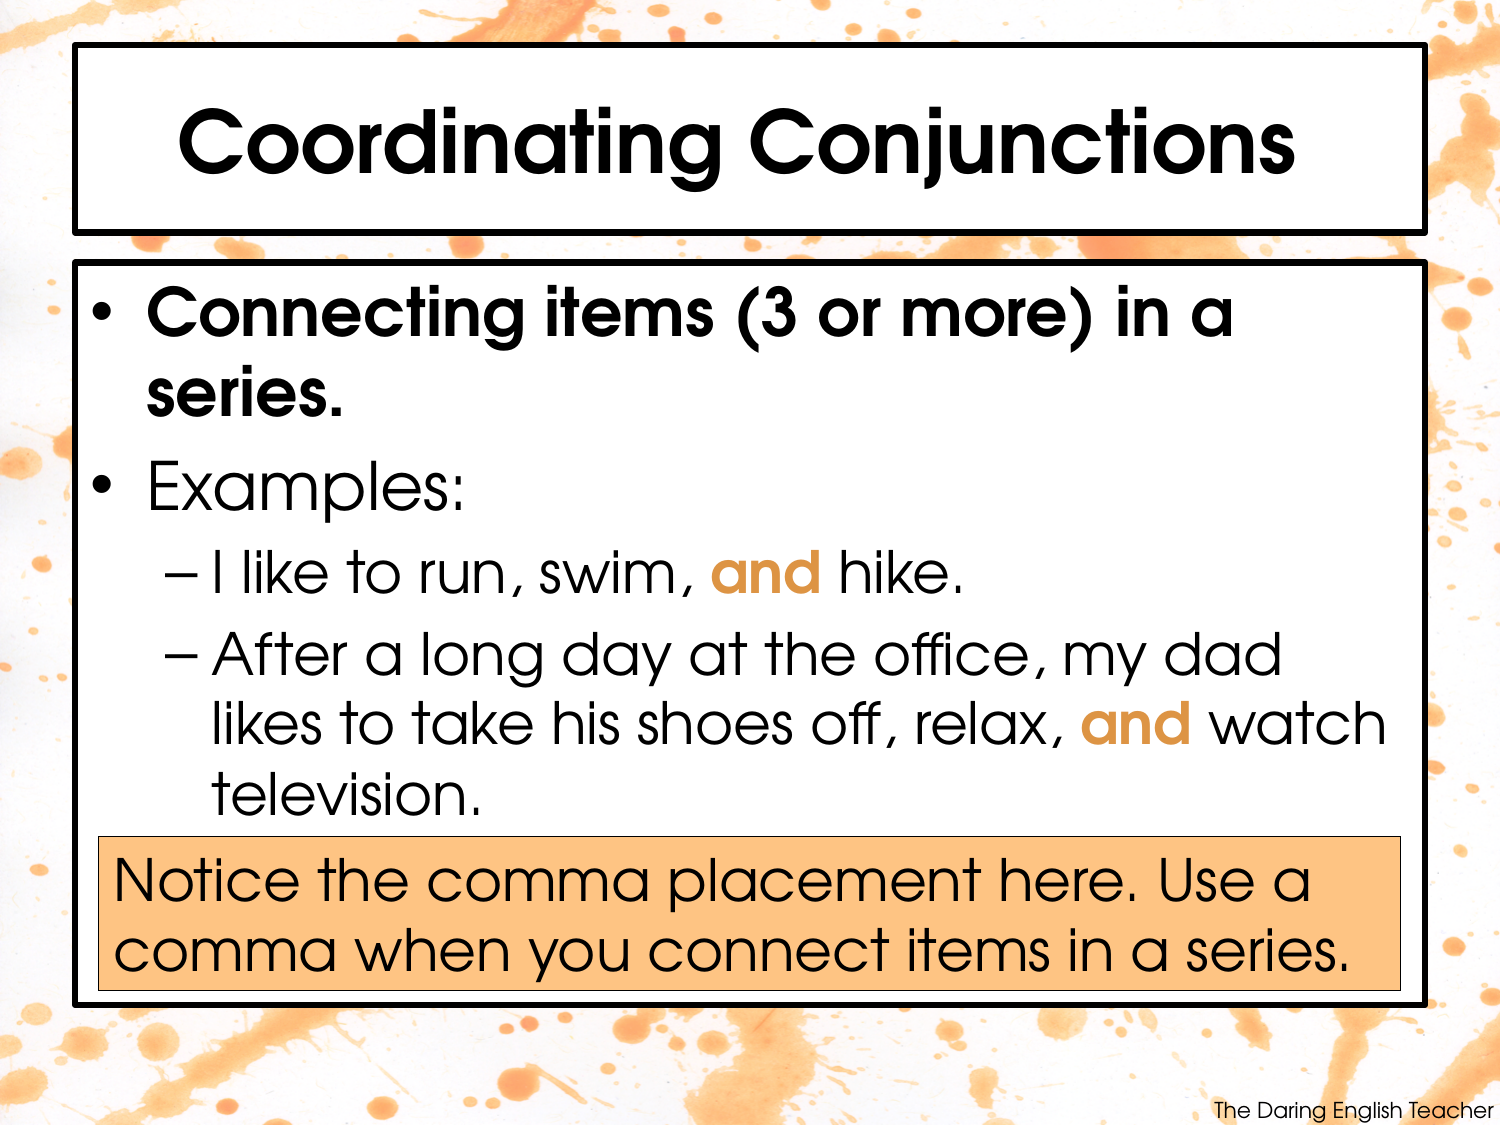

# Coordinating Conjunctions
Connecting items (3 or more) in a series.
Examples:
I like to run, swim, and hike.
After a long day at the office, my dad likes to take his shoes off, relax, and watch television.
Notice the comma placement here. Use a comma when you connect items in a series.